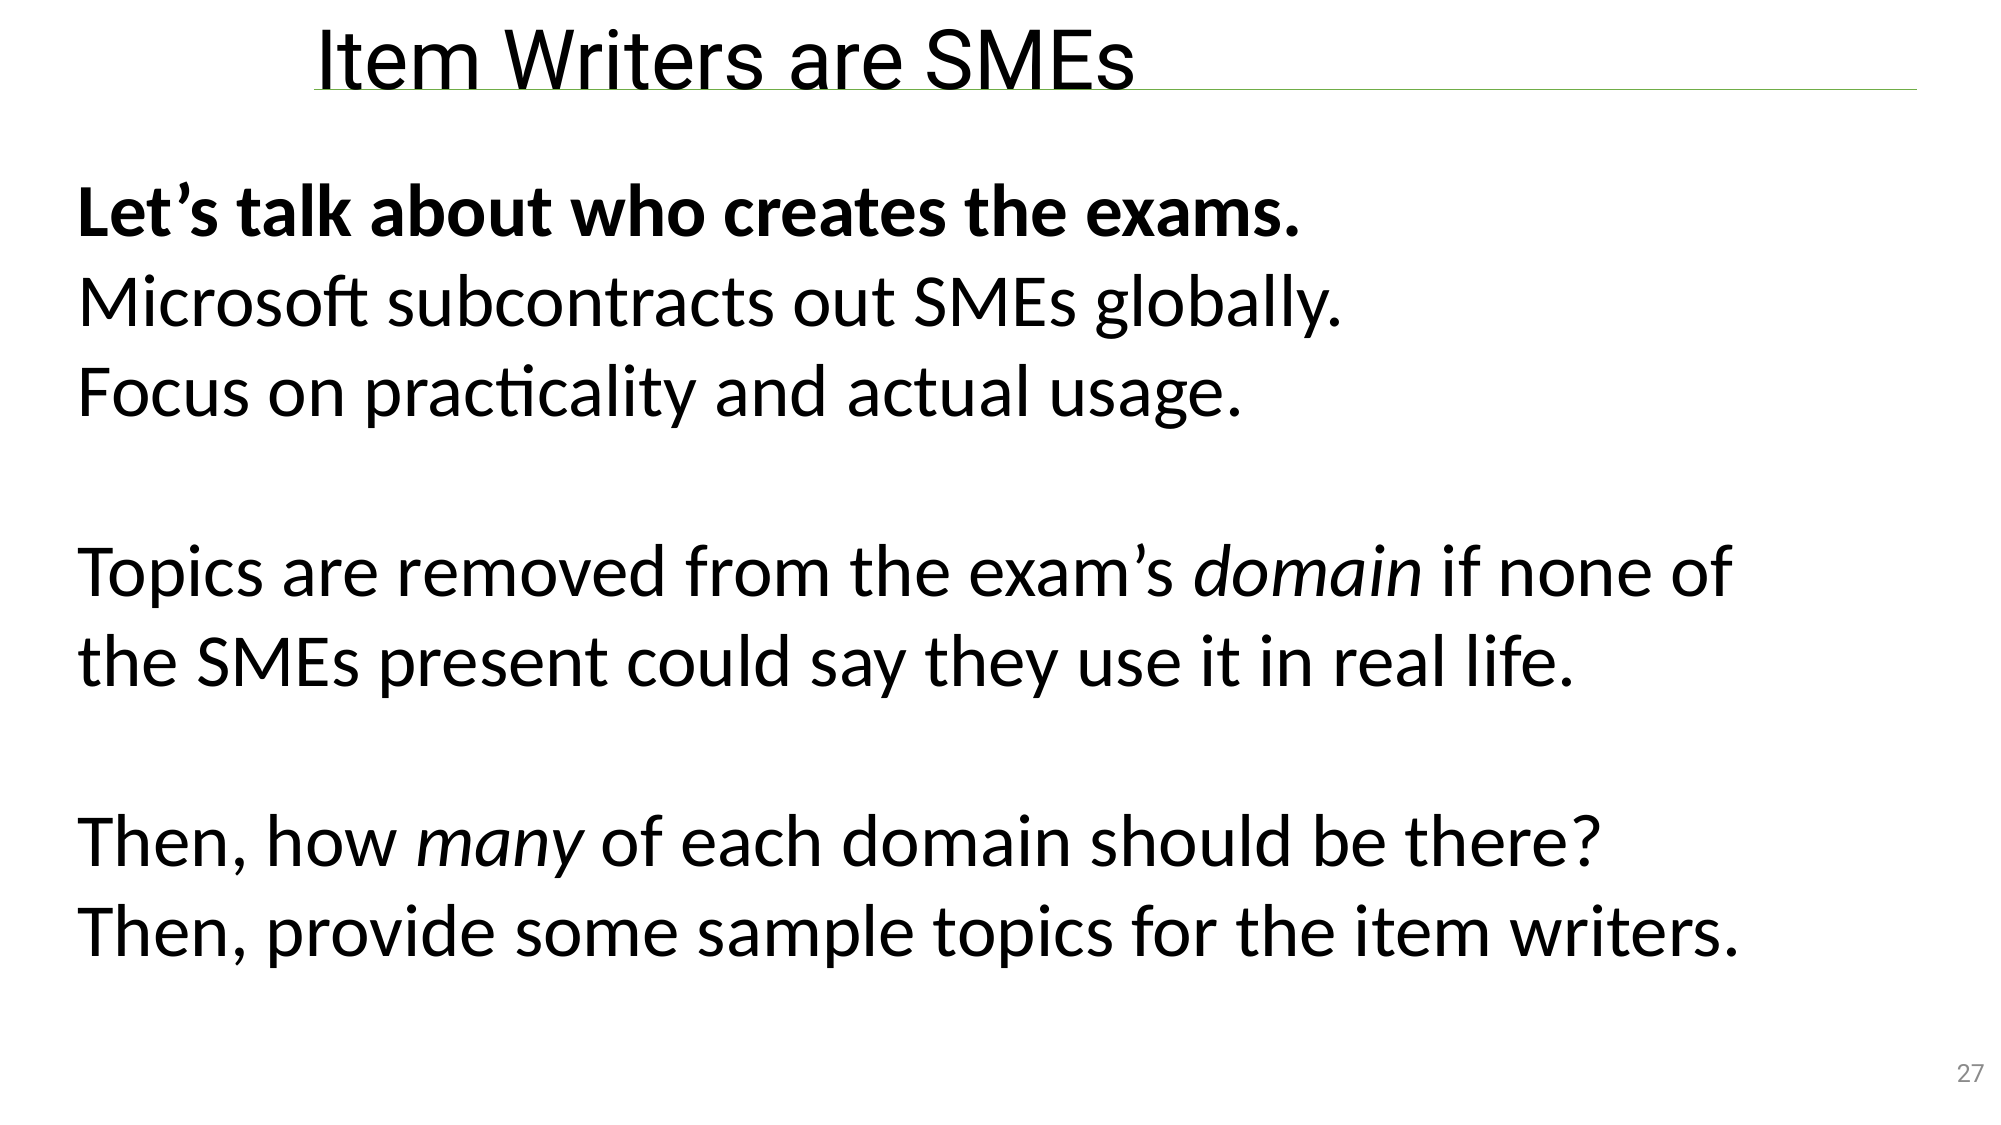

# Item Writers are SMEs
Let’s talk about who creates the exams.
Microsoft subcontracts out SMEs globally.
Focus on practicality and actual usage.

Topics are removed from the exam’s domain if none of the SMEs present could say they use it in real life.

Then, how many of each domain should be there?
Then, provide some sample topics for the item writers.
27